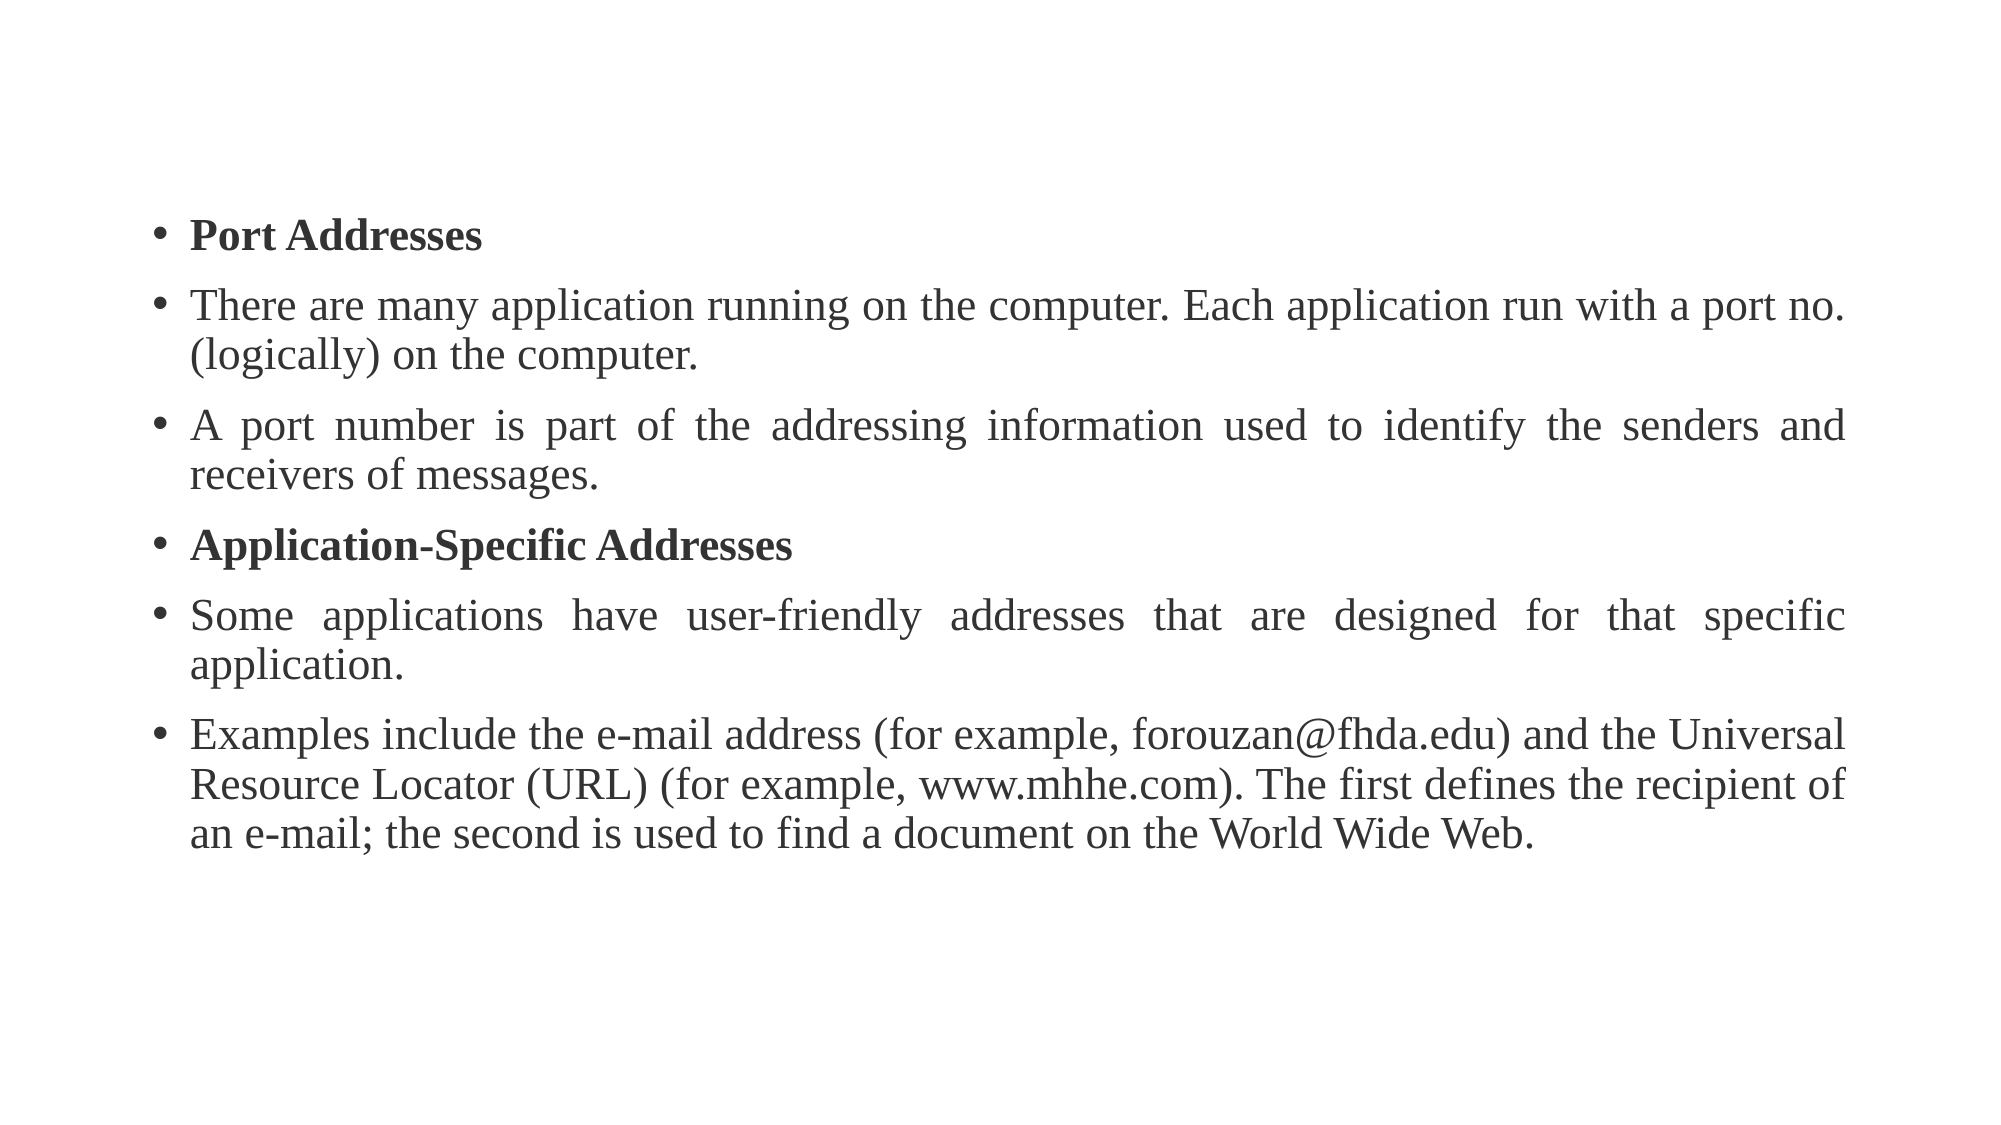

#
Port Addresses
There are many application running on the computer. Each application run with a port no.(logically) on the computer.
A port number is part of the addressing information used to identify the senders and receivers of messages.
Application-Specific Addresses
Some applications have user-friendly addresses that are designed for that specific application.
Examples include the e-mail address (for example, forouzan@fhda.edu) and the Universal Resource Locator (URL) (for example, www.mhhe.com). The first defines the recipient of an e-mail; the second is used to find a document on the World Wide Web.